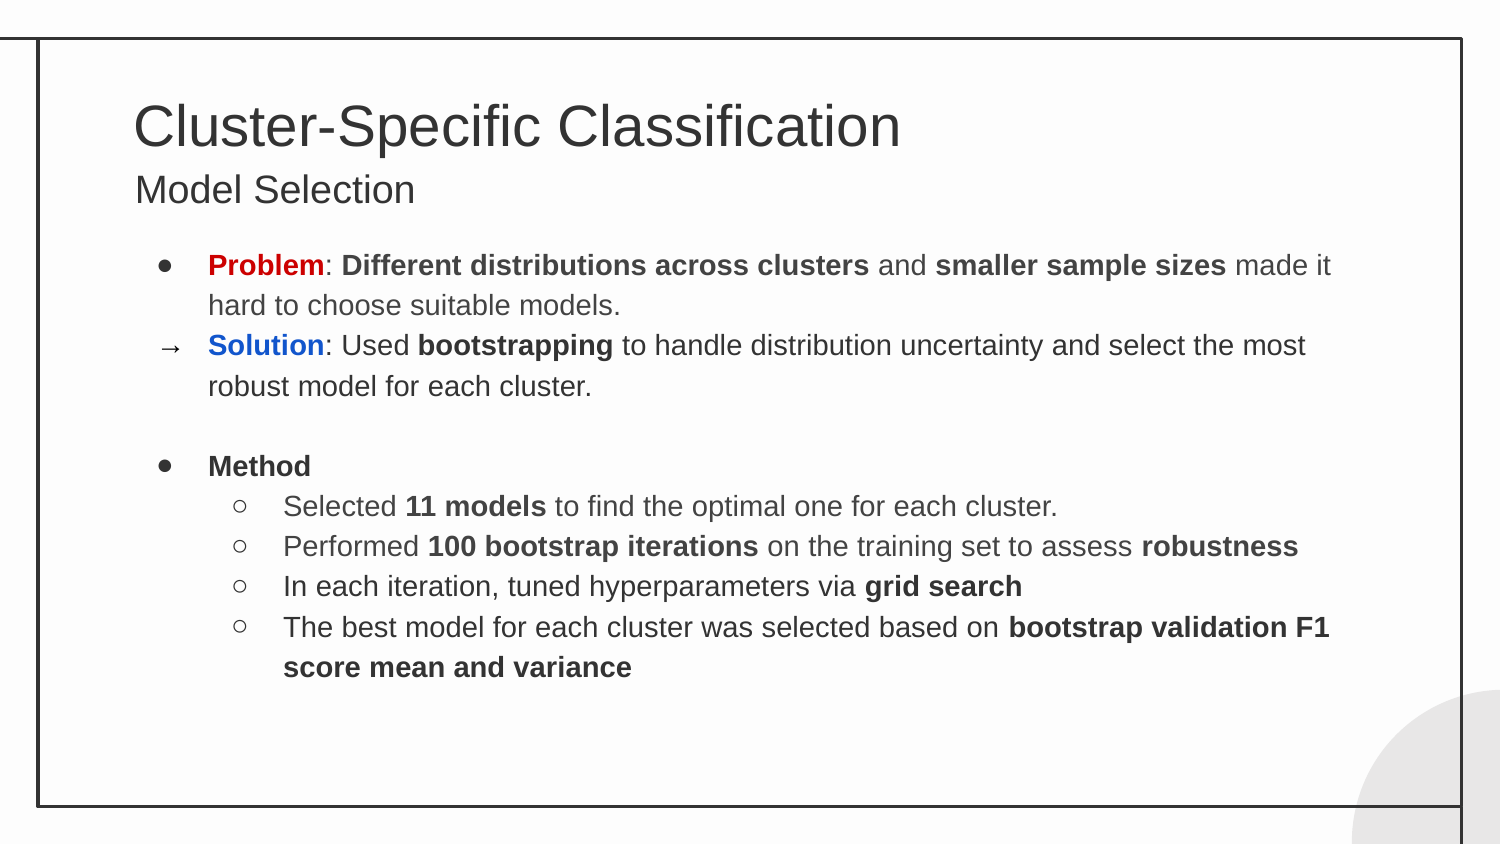

Cluster-Specific Classification
Model Selection
Problem: Different distributions across clusters and smaller sample sizes made it hard to choose suitable models.
Solution: Used bootstrapping to handle distribution uncertainty and select the most robust model for each cluster.

Method
Selected 11 models to find the optimal one for each cluster.
Performed 100 bootstrap iterations on the training set to assess robustness
In each iteration, tuned hyperparameters via grid search
The best model for each cluster was selected based on bootstrap validation F1 score mean and variance